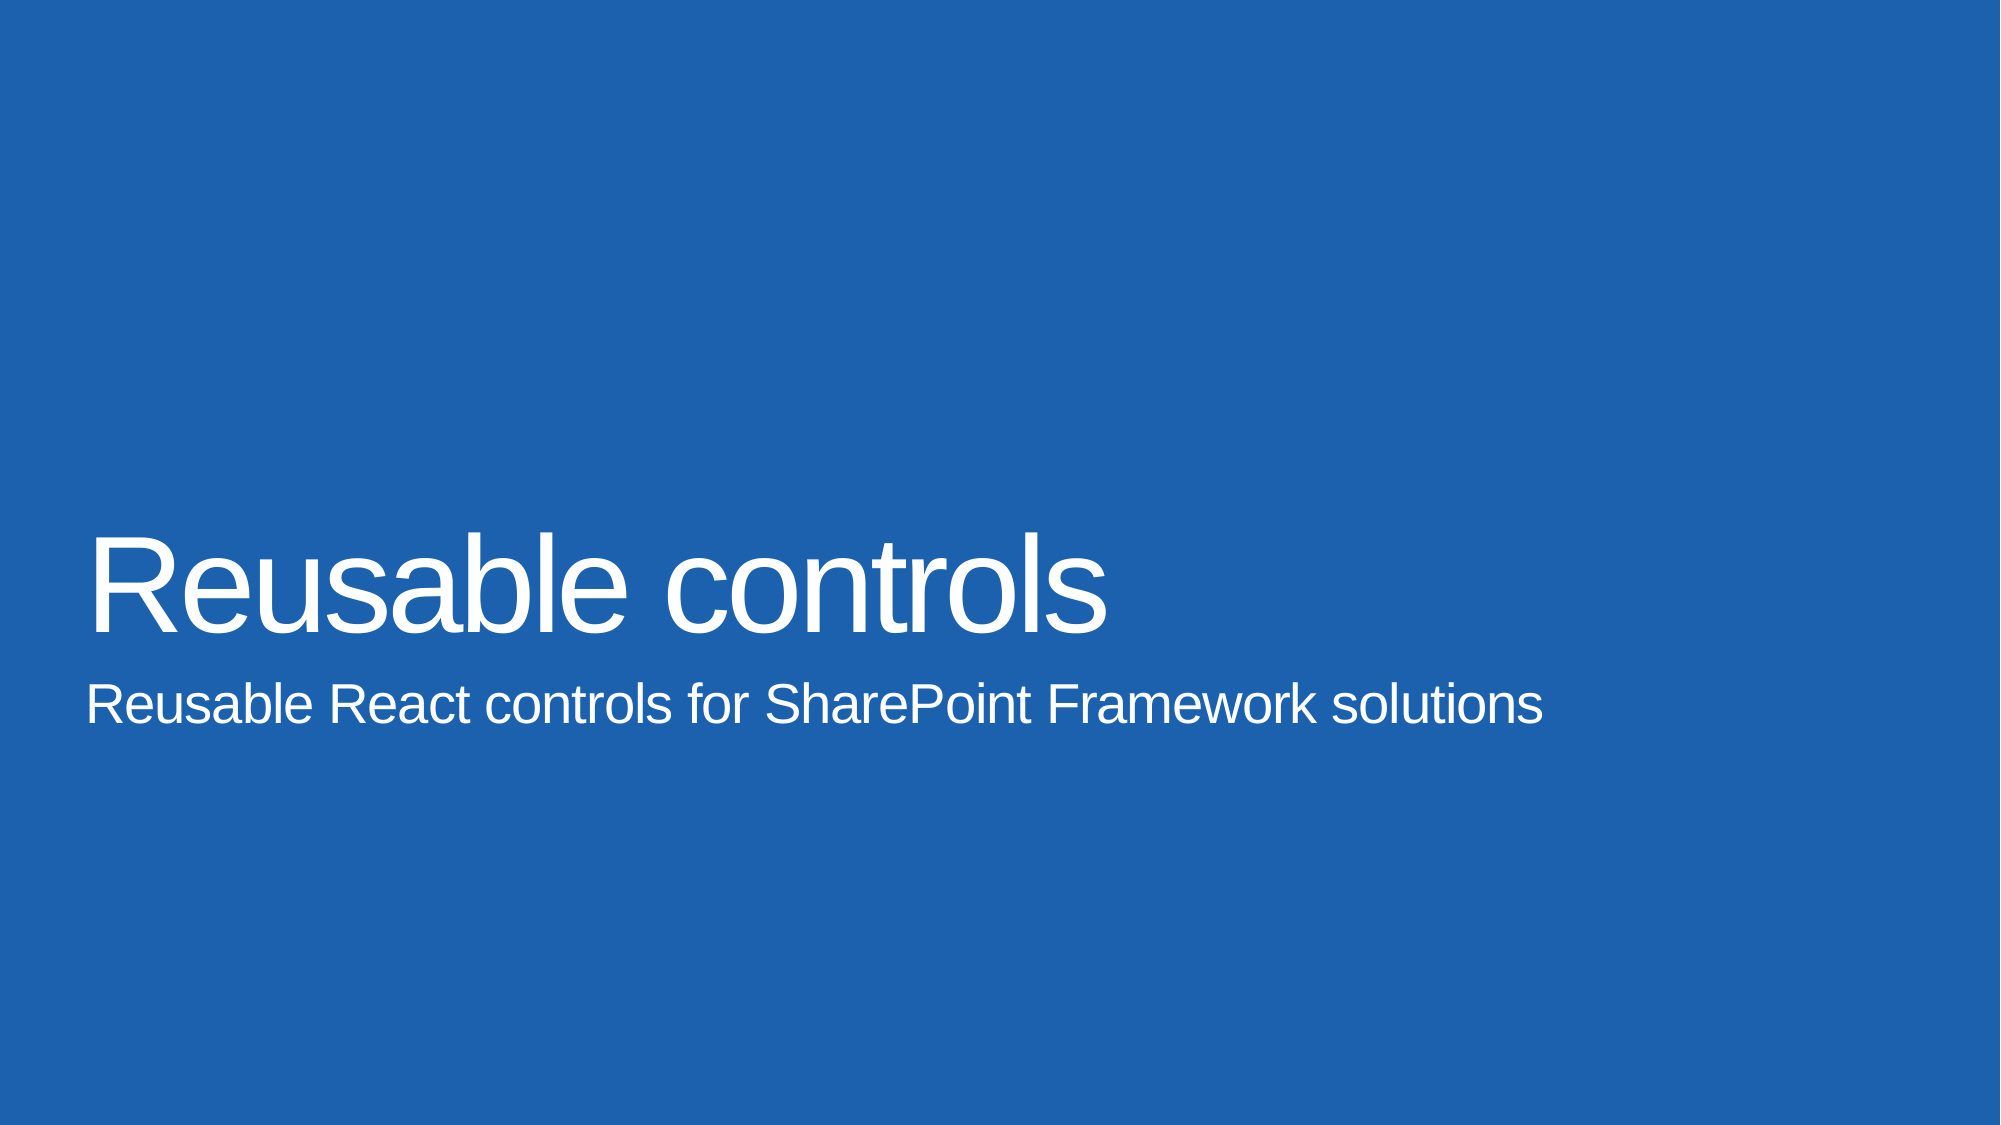

# Reusable controls
Reusable React controls for SharePoint Framework solutions